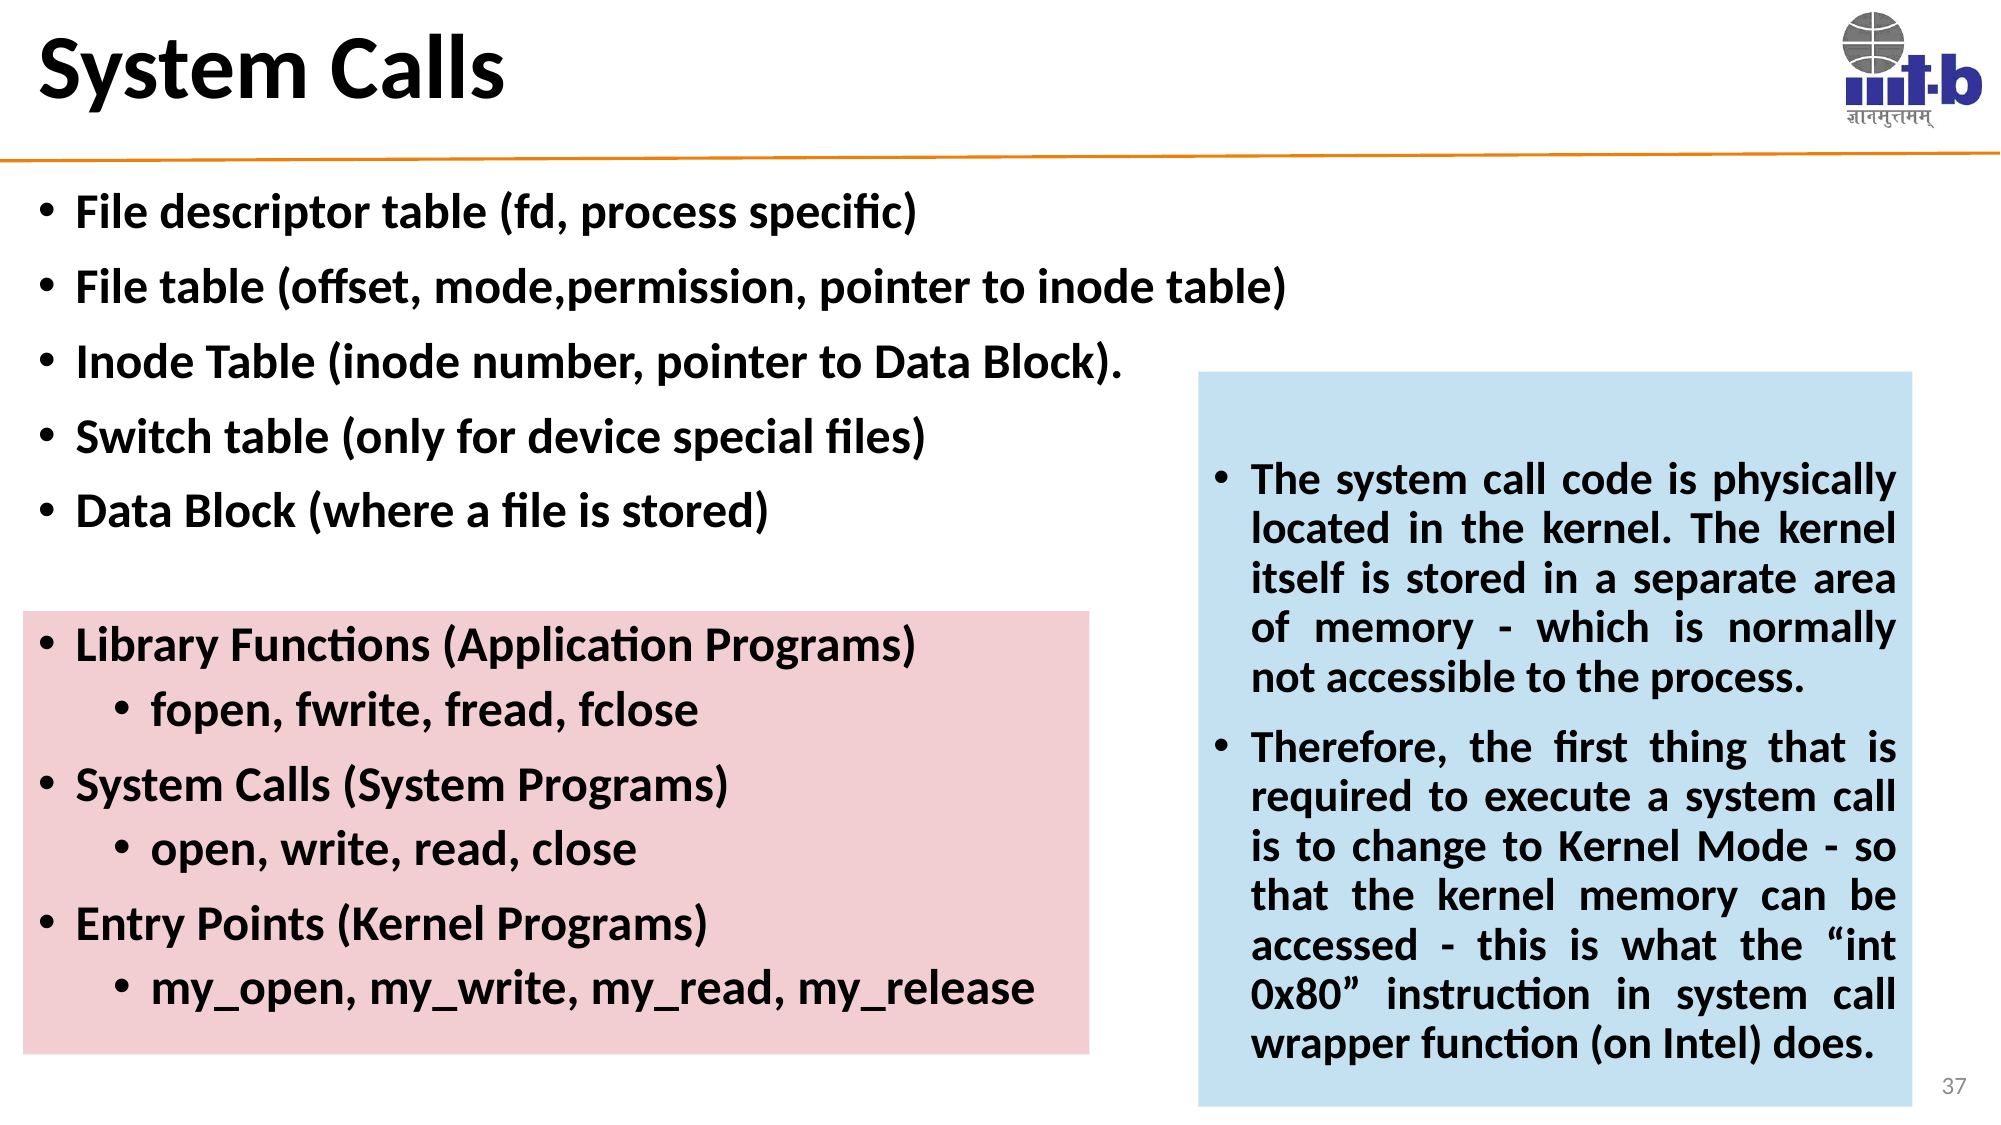

# System Calls
File descriptor table (fd, process specific)
File table (offset, mode,permission, pointer to inode table)
Inode Table (inode number, pointer to Data Block).
Switch table (only for device special files)
Data Block (where a file is stored)

The system call code is physically located in the kernel. The kernel itself is stored in a separate area of memory - which is normally not accessible to the process.
Therefore, the first thing that is required to execute a system call is to change to Kernel Mode - so that the kernel memory can be accessed - this is what the “int 0x80” instruction in system call wrapper function (on Intel) does.
Library Functions (Application Programs)
fopen, fwrite, fread, fclose
System Calls (System Programs)
open, write, read, close
Entry Points (Kernel Programs)
my_open, my_write, my_read, my_release
37